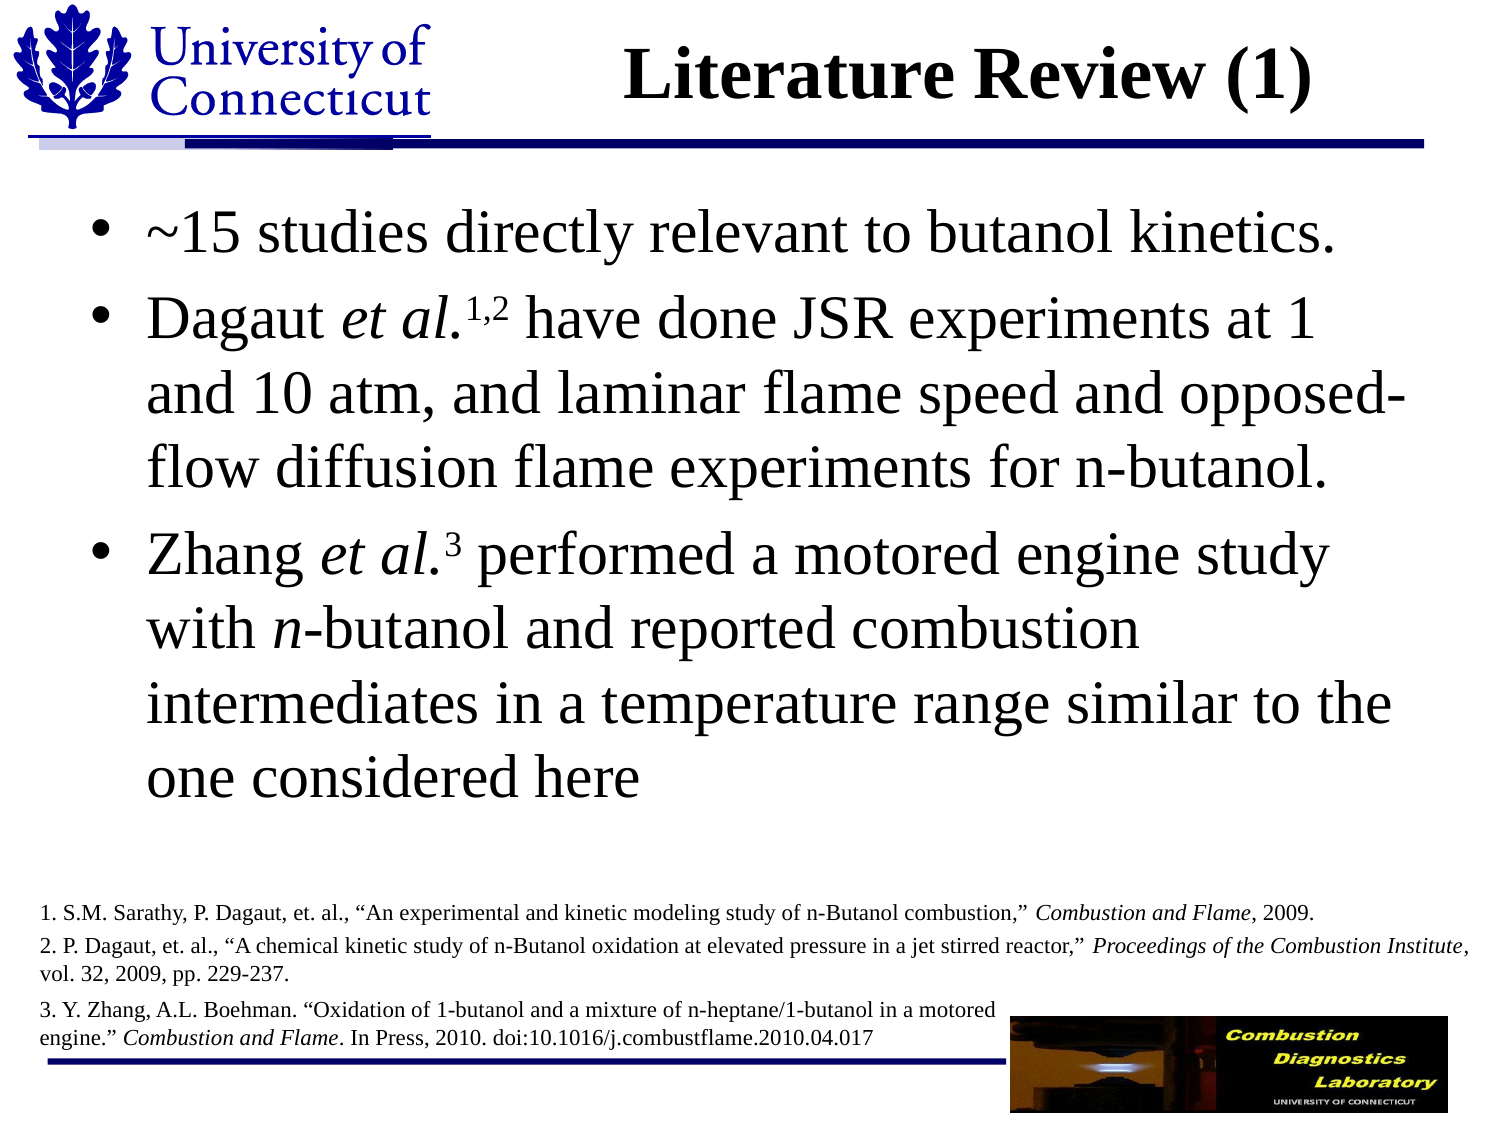

# Literature Review (1)
~15 studies directly relevant to butanol kinetics.
Dagaut et al.1,2 have done JSR experiments at 1 and 10 atm, and laminar flame speed and opposed-flow diffusion flame experiments for n-butanol.
Zhang et al.3 performed a motored engine study with n-butanol and reported combustion intermediates in a temperature range similar to the one considered here
1. S.M. Sarathy, P. Dagaut, et. al., “An experimental and kinetic modeling study of n-Butanol combustion,” Combustion and Flame, 2009.
2. P. Dagaut, et. al., “A chemical kinetic study of n-Butanol oxidation at elevated pressure in a jet stirred reactor,” Proceedings of the Combustion Institute,  vol. 32, 2009, pp. 229-237.
3. Y. Zhang, A.L. Boehman. “Oxidation of 1-butanol and a mixture of n-heptane/1-butanol in a motored engine.” Combustion and Flame. In Press, 2010. doi:10.1016/j.combustflame.2010.04.017